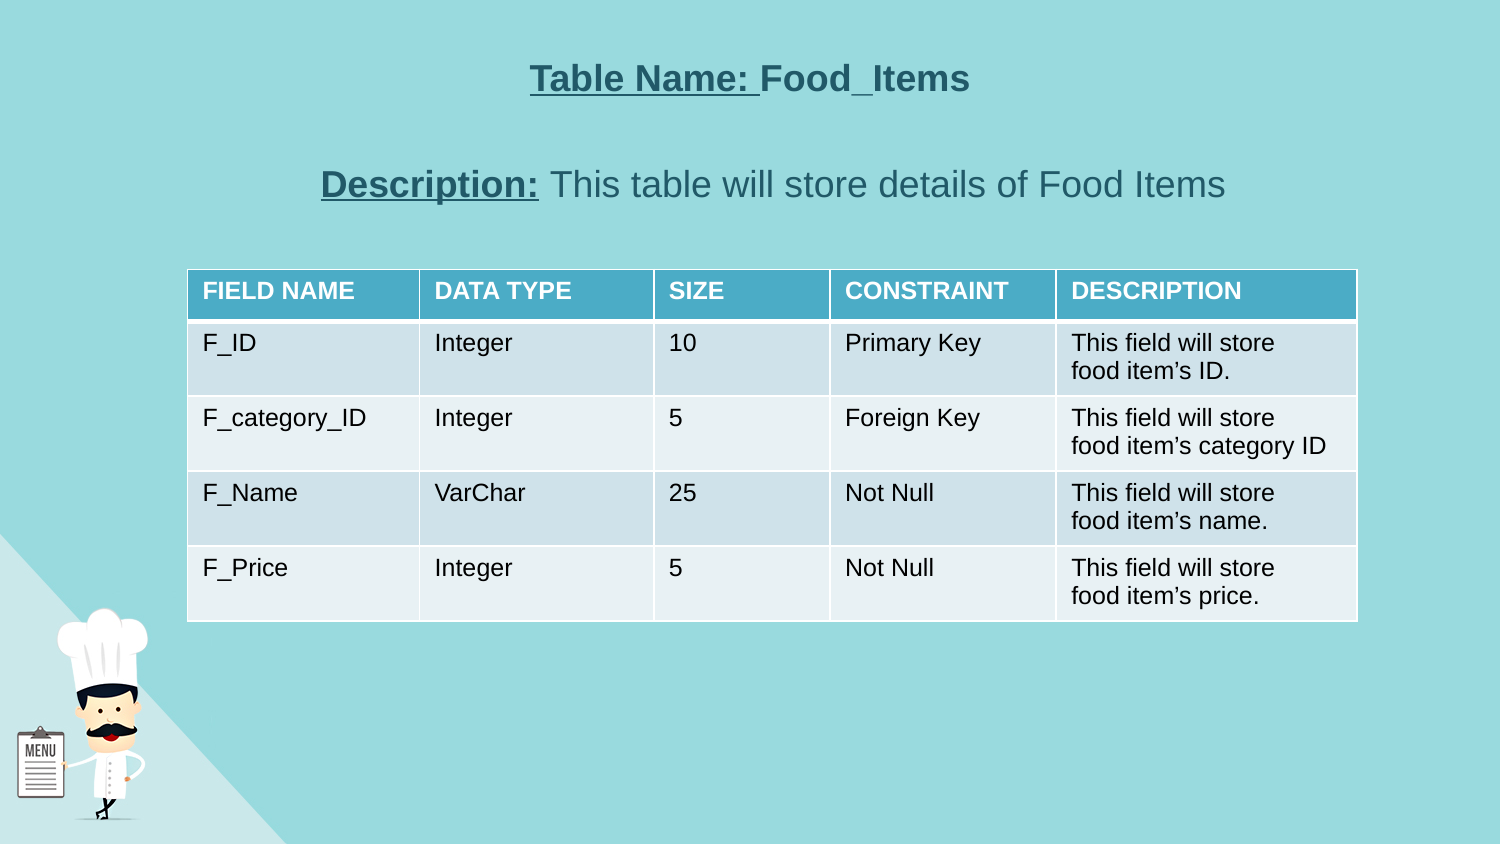

Table Name: Food_Items
Description: This table will store details of Food Items
| FIELD NAME | DATA TYPE | SIZE | CONSTRAINT | DESCRIPTION |
| --- | --- | --- | --- | --- |
| F\_ID | Integer | 10 | Primary Key | This field will store food item’s ID. |
| F\_category\_ID | Integer | 5 | Foreign Key | This field will store food item’s category ID |
| F\_Name | VarChar | 25 | Not Null | This field will store food item’s name. |
| F\_Price | Integer | 5 | Not Null | This field will store food item’s price. |